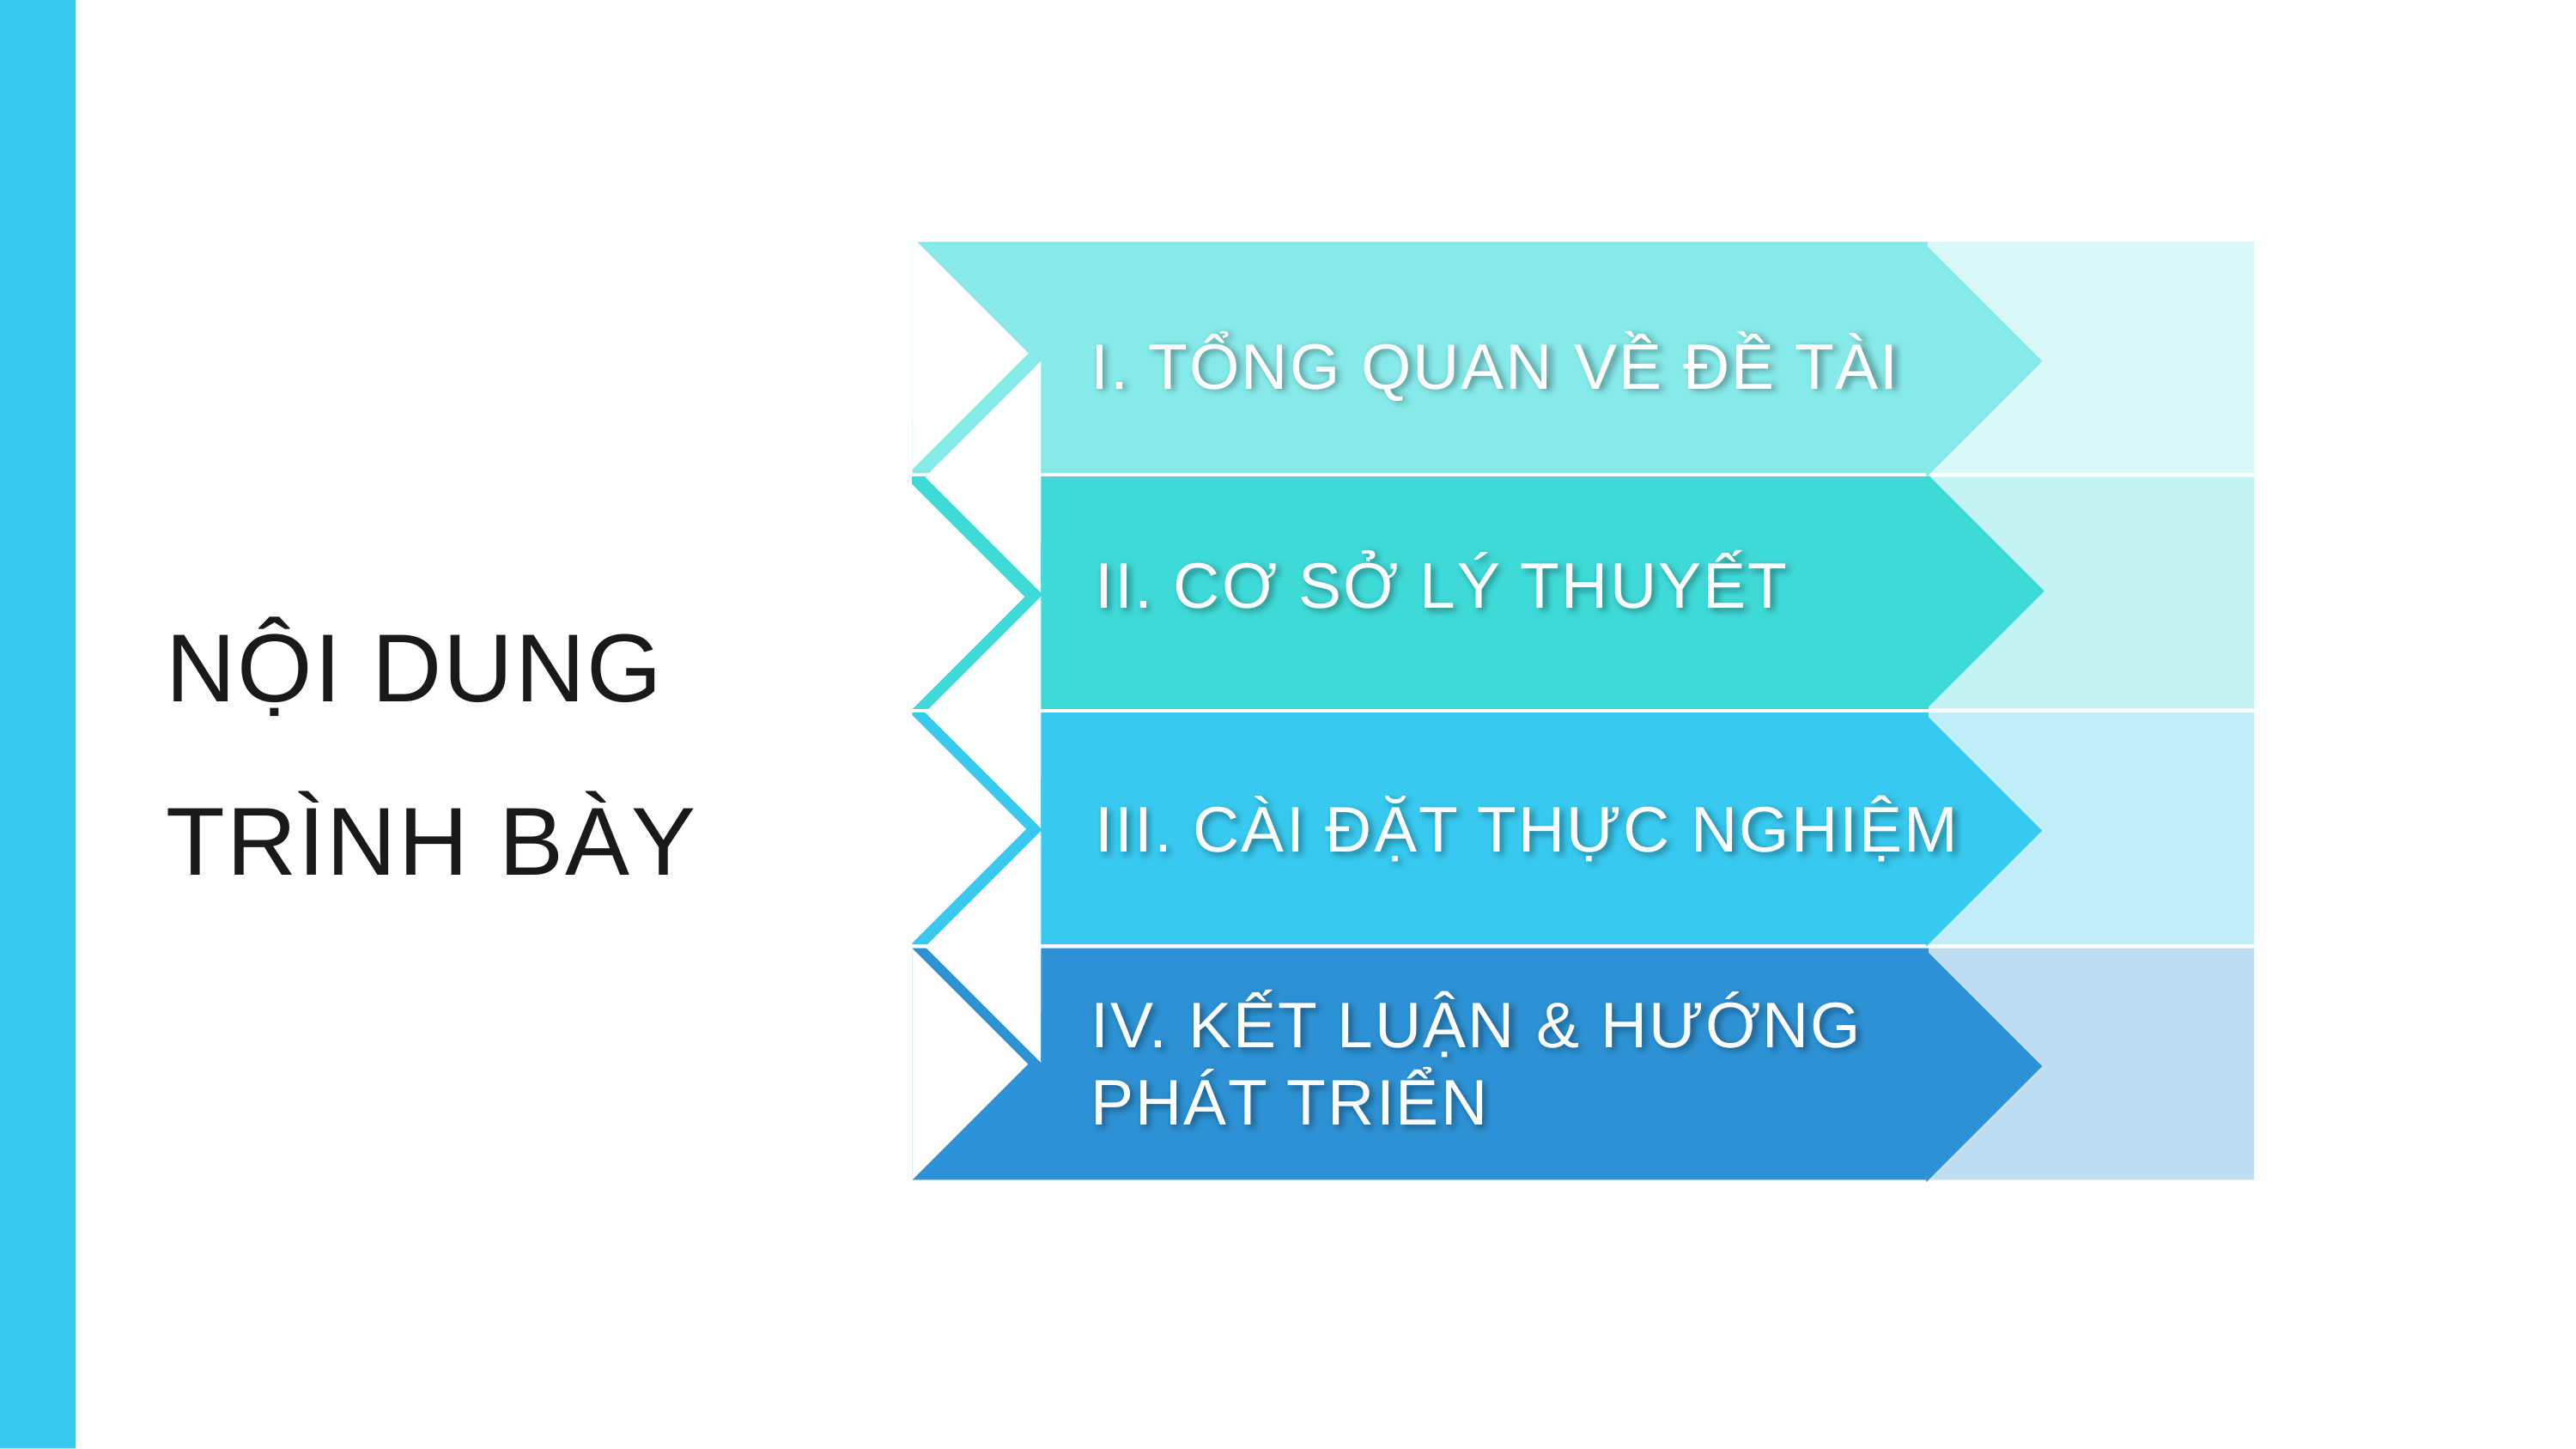

I. TỔNG QUAN VỀ ĐỀ TÀI

NỘI DUNG TRÌNH BÀY
II. CƠ SỞ LÝ THUYẾT

03
III. CÀI ĐẶT THỰC NGHIỆM

IV. KẾT LUẬN & HƯỚNG PHÁT TRIỂN

04